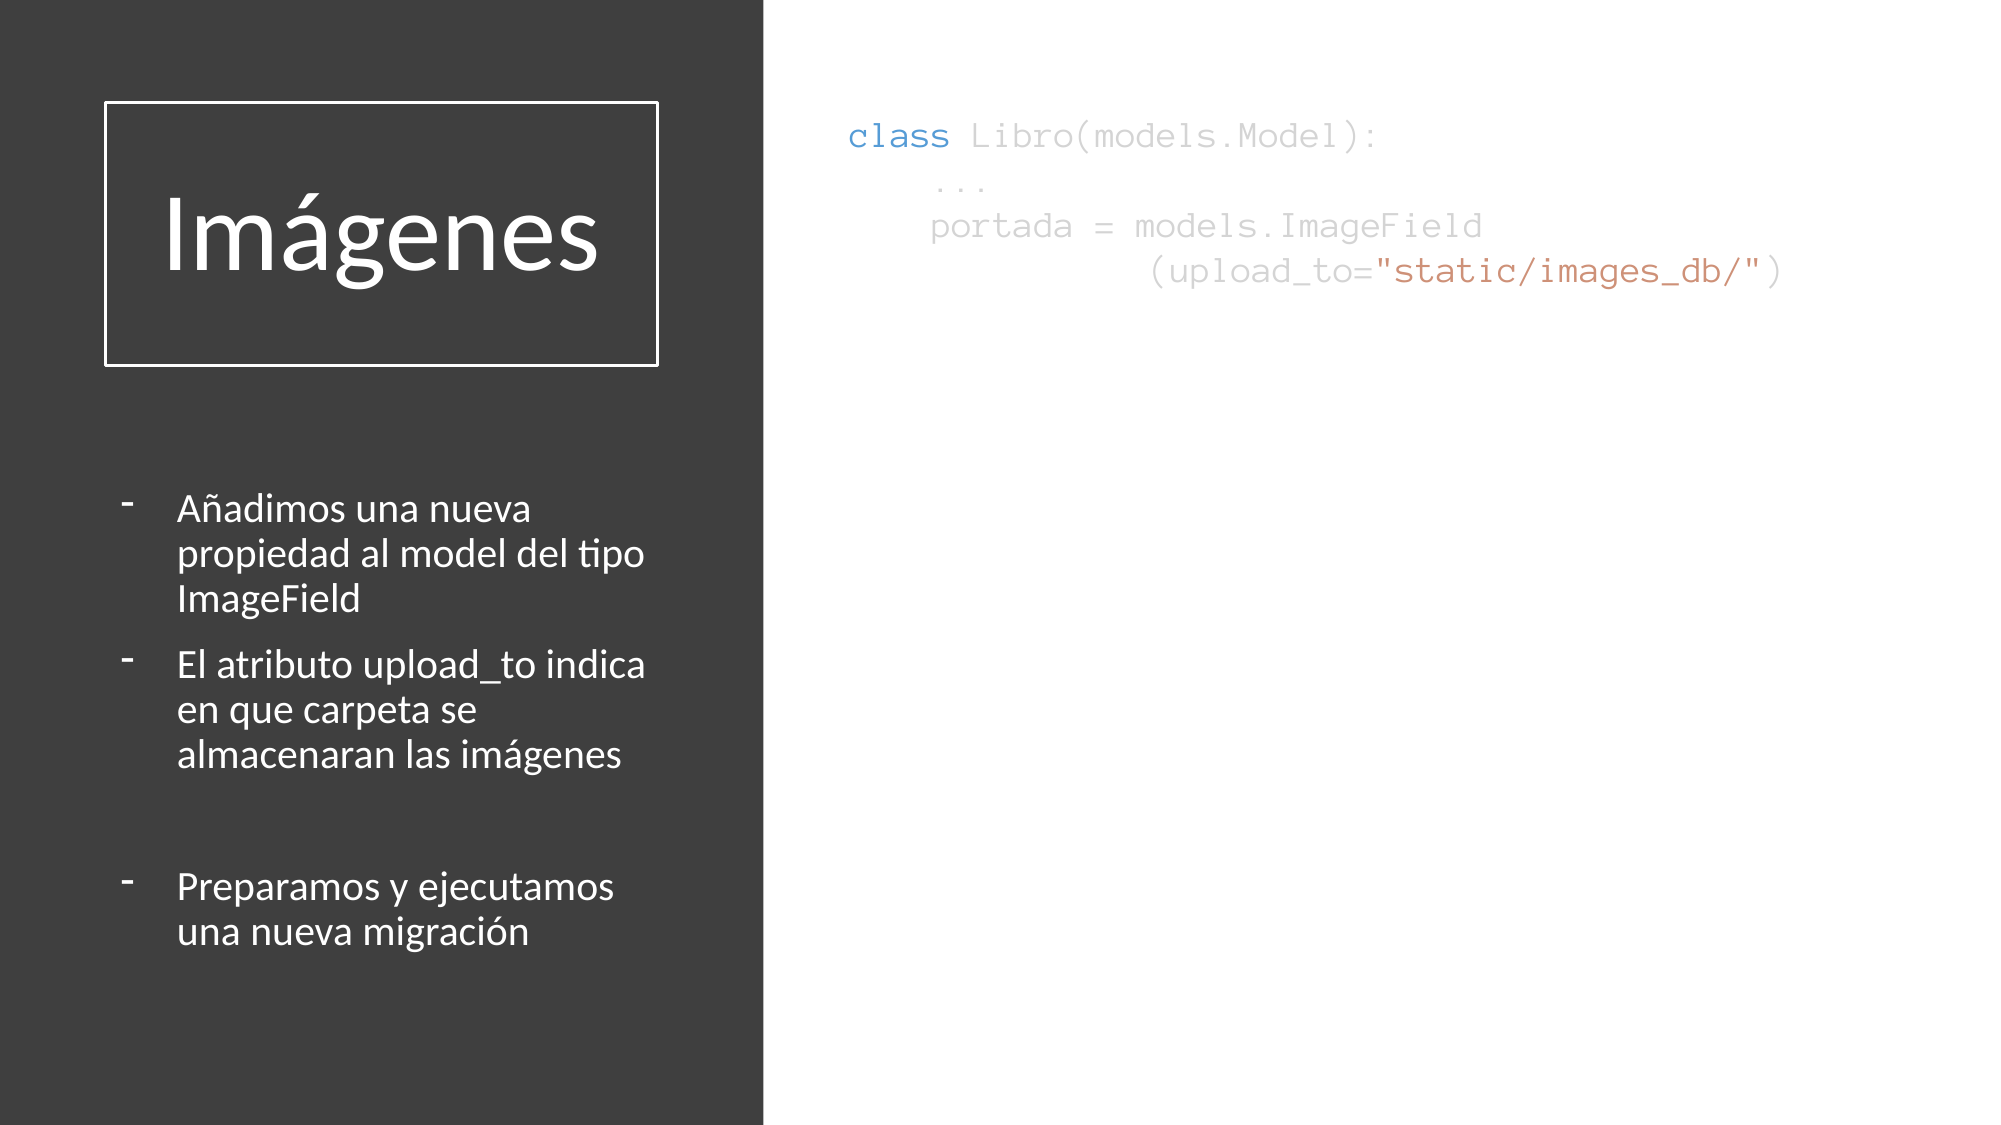

# Imágenes
class Libro(models.Model):
    ...
    portada = models.ImageField
		(upload_to="static/images_db/")
py manage.py makemigrations
py manage.py migrate
Añadimos una nueva propiedad al model del tipo ImageField
El atributo upload_to indica en que carpeta se almacenaran las imágenes

Preparamos y ejecutamos una nueva migración

You are trying to add a non-nullable field 'portada' to libro without a default; we can't do that (the database needs something to populate existing rows).
Please select a fix:
 1) Provide a one-off default now (will be set on all existing rows with a null value for this column)
 2) Quit, and let me add a default in models.py
Select an option: 1
Please enter the default value now, as valid Python
The datetime and django.utils.timezone modules are available, so you can do e.g. timezone.now
Type 'exit' to exit this prompt
>>> 'sample.jpg'